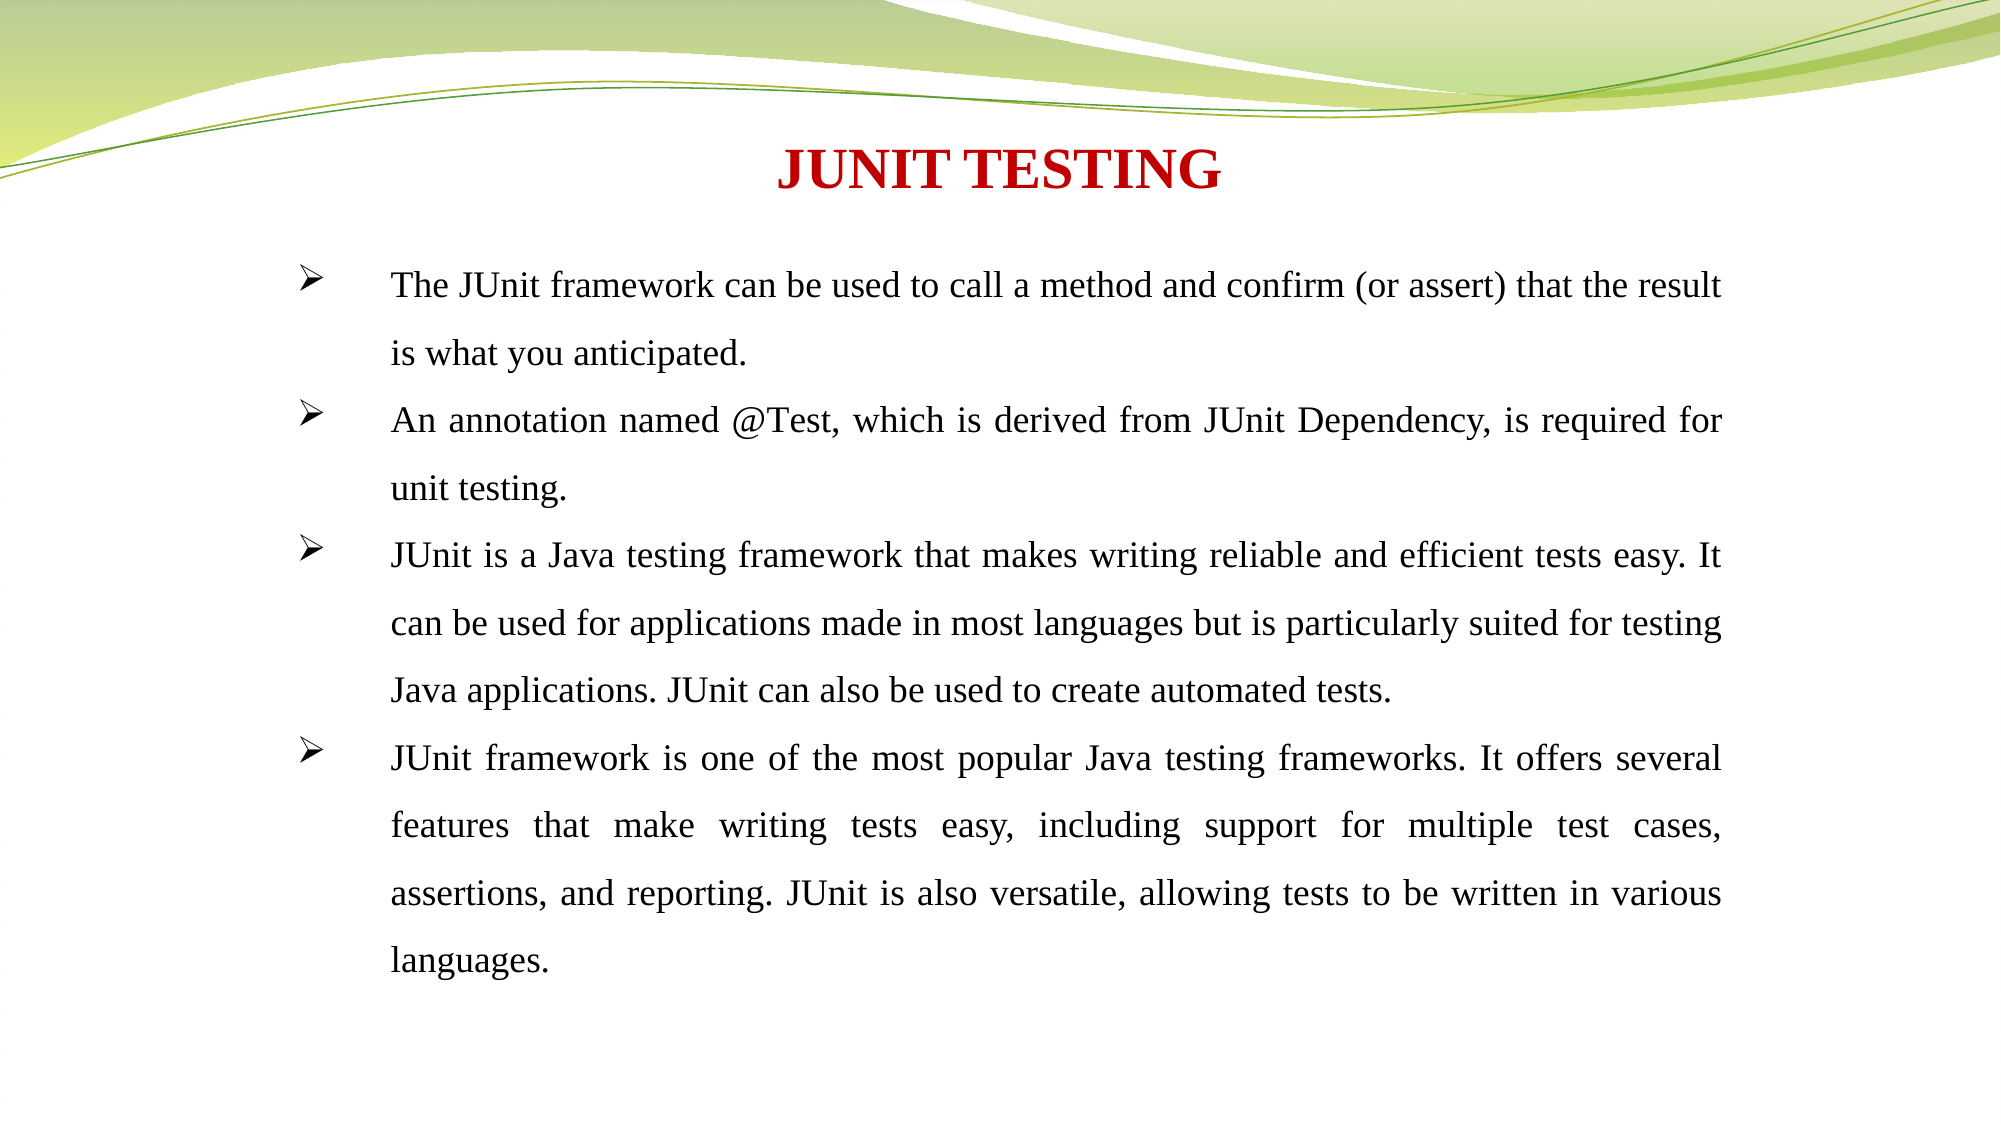

JUNIT TESTING
The JUnit framework can be used to call a method and confirm (or assert) that the result is what you anticipated.
An annotation named @Test, which is derived from JUnit Dependency, is required for unit testing.
JUnit is a Java testing framework that makes writing reliable and efficient tests easy. It can be used for applications made in most languages but is particularly suited for testing Java applications. JUnit can also be used to create automated tests.
JUnit framework is one of the most popular Java testing frameworks. It offers several features that make writing tests easy, including support for multiple test cases, assertions, and reporting. JUnit is also versatile, allowing tests to be written in various languages.